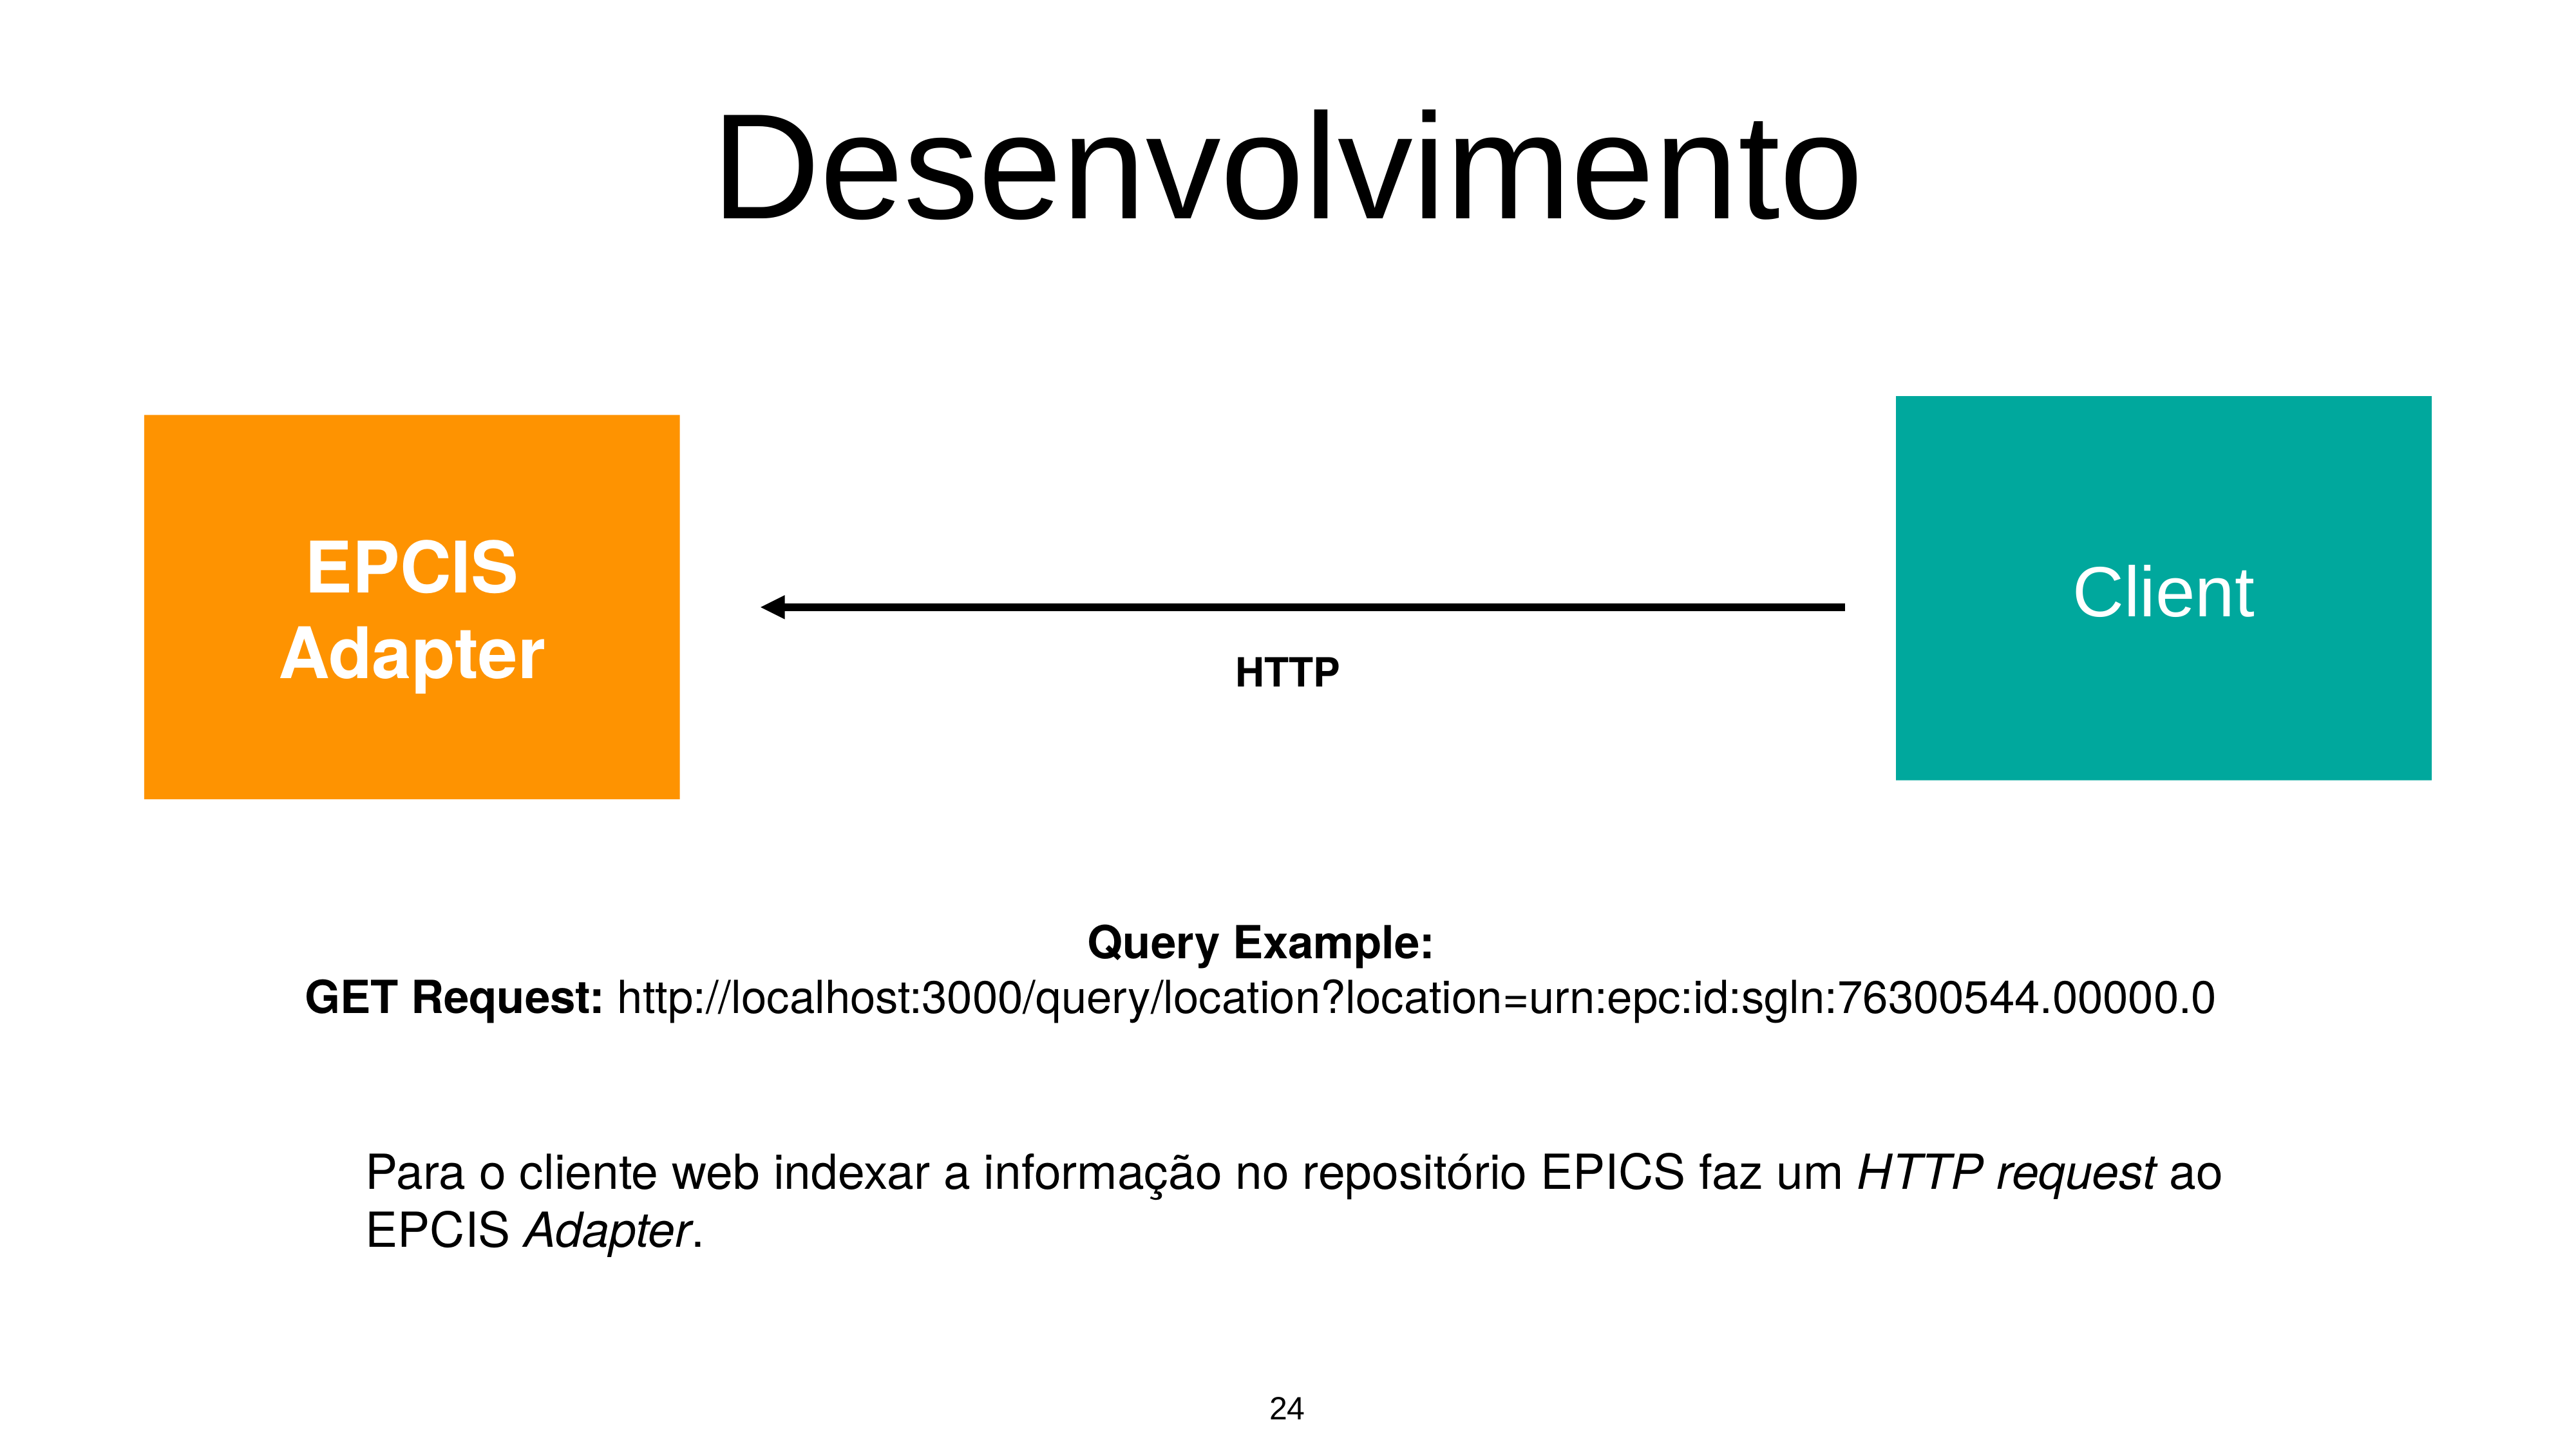

24
# Desenvolvimento
Client
EPCIS
Adapter

HTTP
Query Example:
GET Request: http://localhost:3000/query/location?location=urn:epc:id:sgln:76300544.00000.0
Para o cliente web indexar a informação no repositório EPICS faz um HTTP request ao EPCIS Adapter.